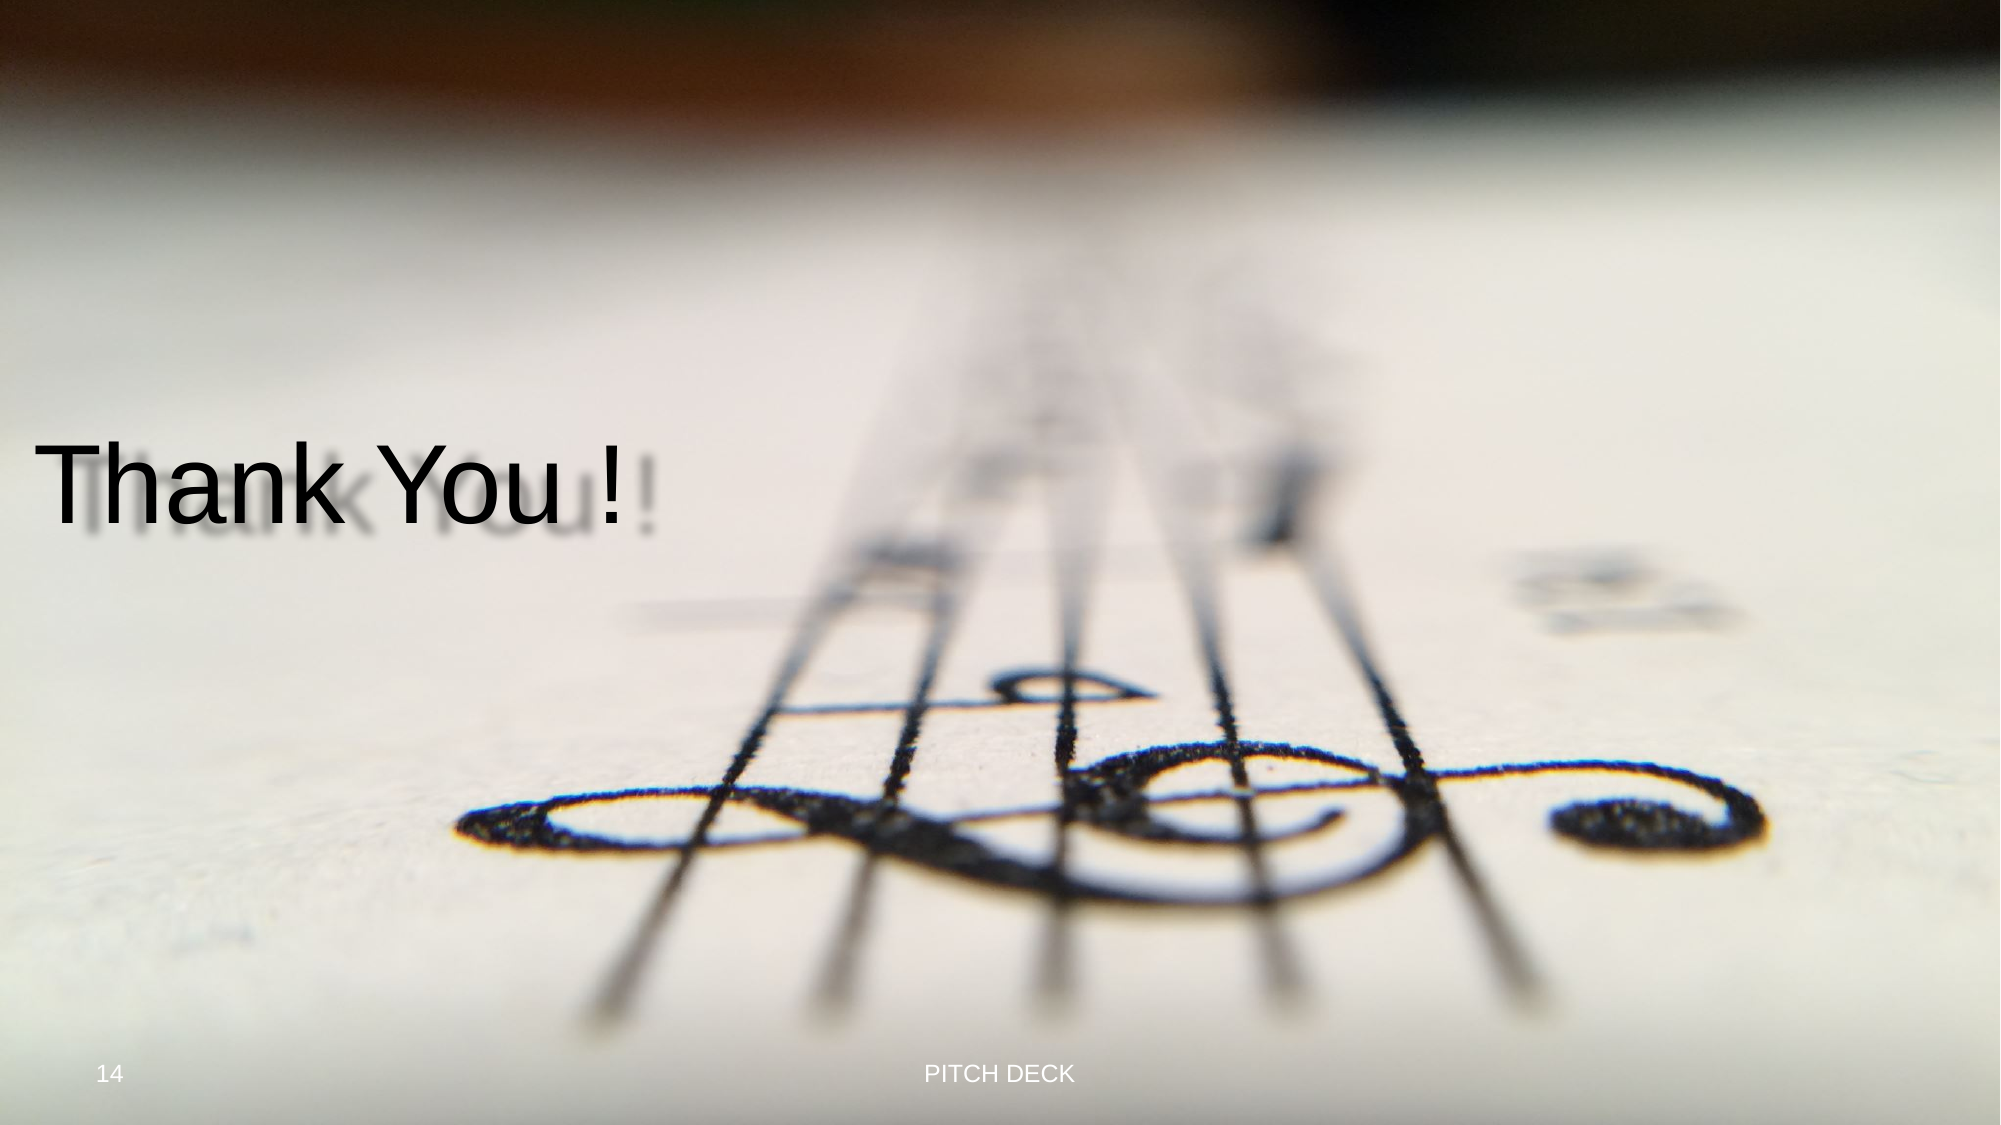

# Thank You !
14
PITCH DECK